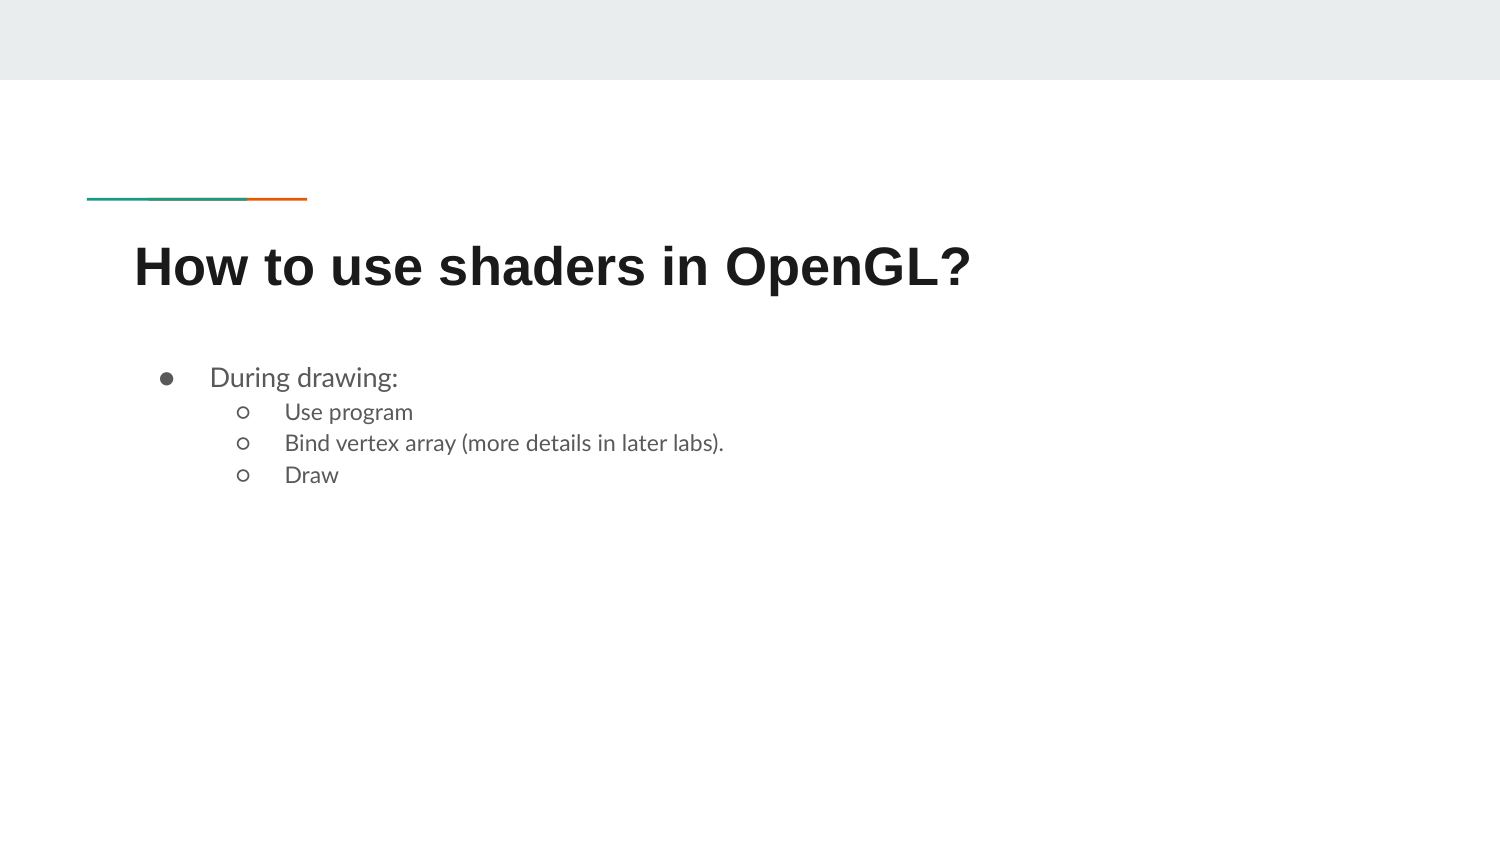

# How to use shaders in OpenGL?
During drawing:
Use program
Bind vertex array (more details in later labs).
Draw